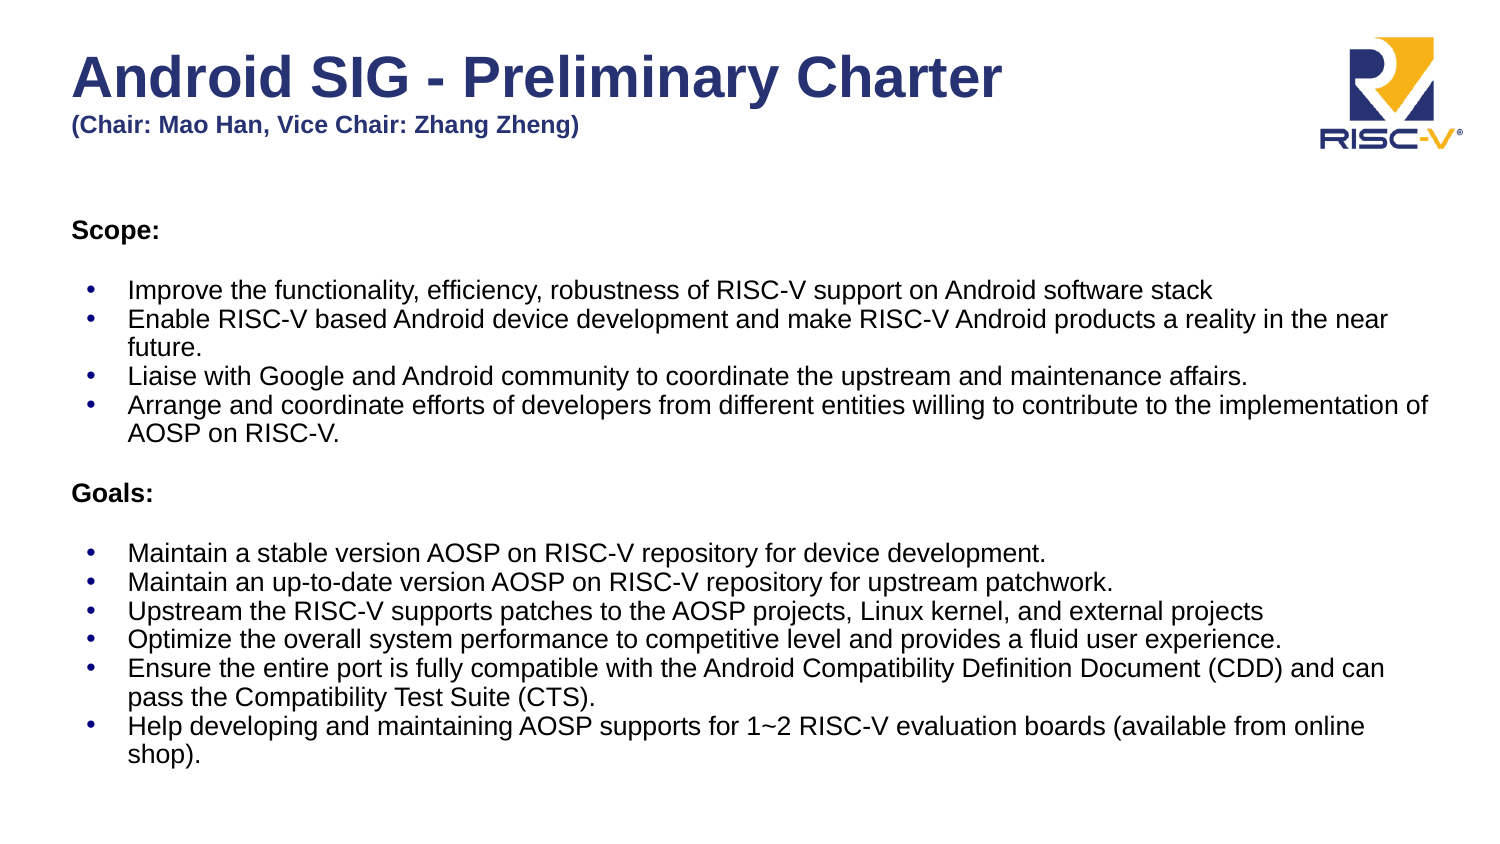

# Android SIG - Preliminary Charter
(Chair: Mao Han, Vice Chair: Zhang Zheng)

Scope:
Improve the functionality, efficiency, robustness of RISC-V support on Android software stack
Enable RISC-V based Android device development and make RISC-V Android products a reality in the near future.
Liaise with Google and Android community to coordinate the upstream and maintenance affairs.
Arrange and coordinate efforts of developers from different entities willing to contribute to the implementation of AOSP on RISC-V.
Goals:
Maintain a stable version AOSP on RISC-V repository for device development.
Maintain an up-to-date version AOSP on RISC-V repository for upstream patchwork.
Upstream the RISC-V supports patches to the AOSP projects, Linux kernel, and external projects
Optimize the overall system performance to competitive level and provides a fluid user experience.
Ensure the entire port is fully compatible with the Android Compatibility Definition Document (CDD) and can pass the Compatibility Test Suite (CTS).
Help developing and maintaining AOSP supports for 1~2 RISC-V evaluation boards (available from online shop).